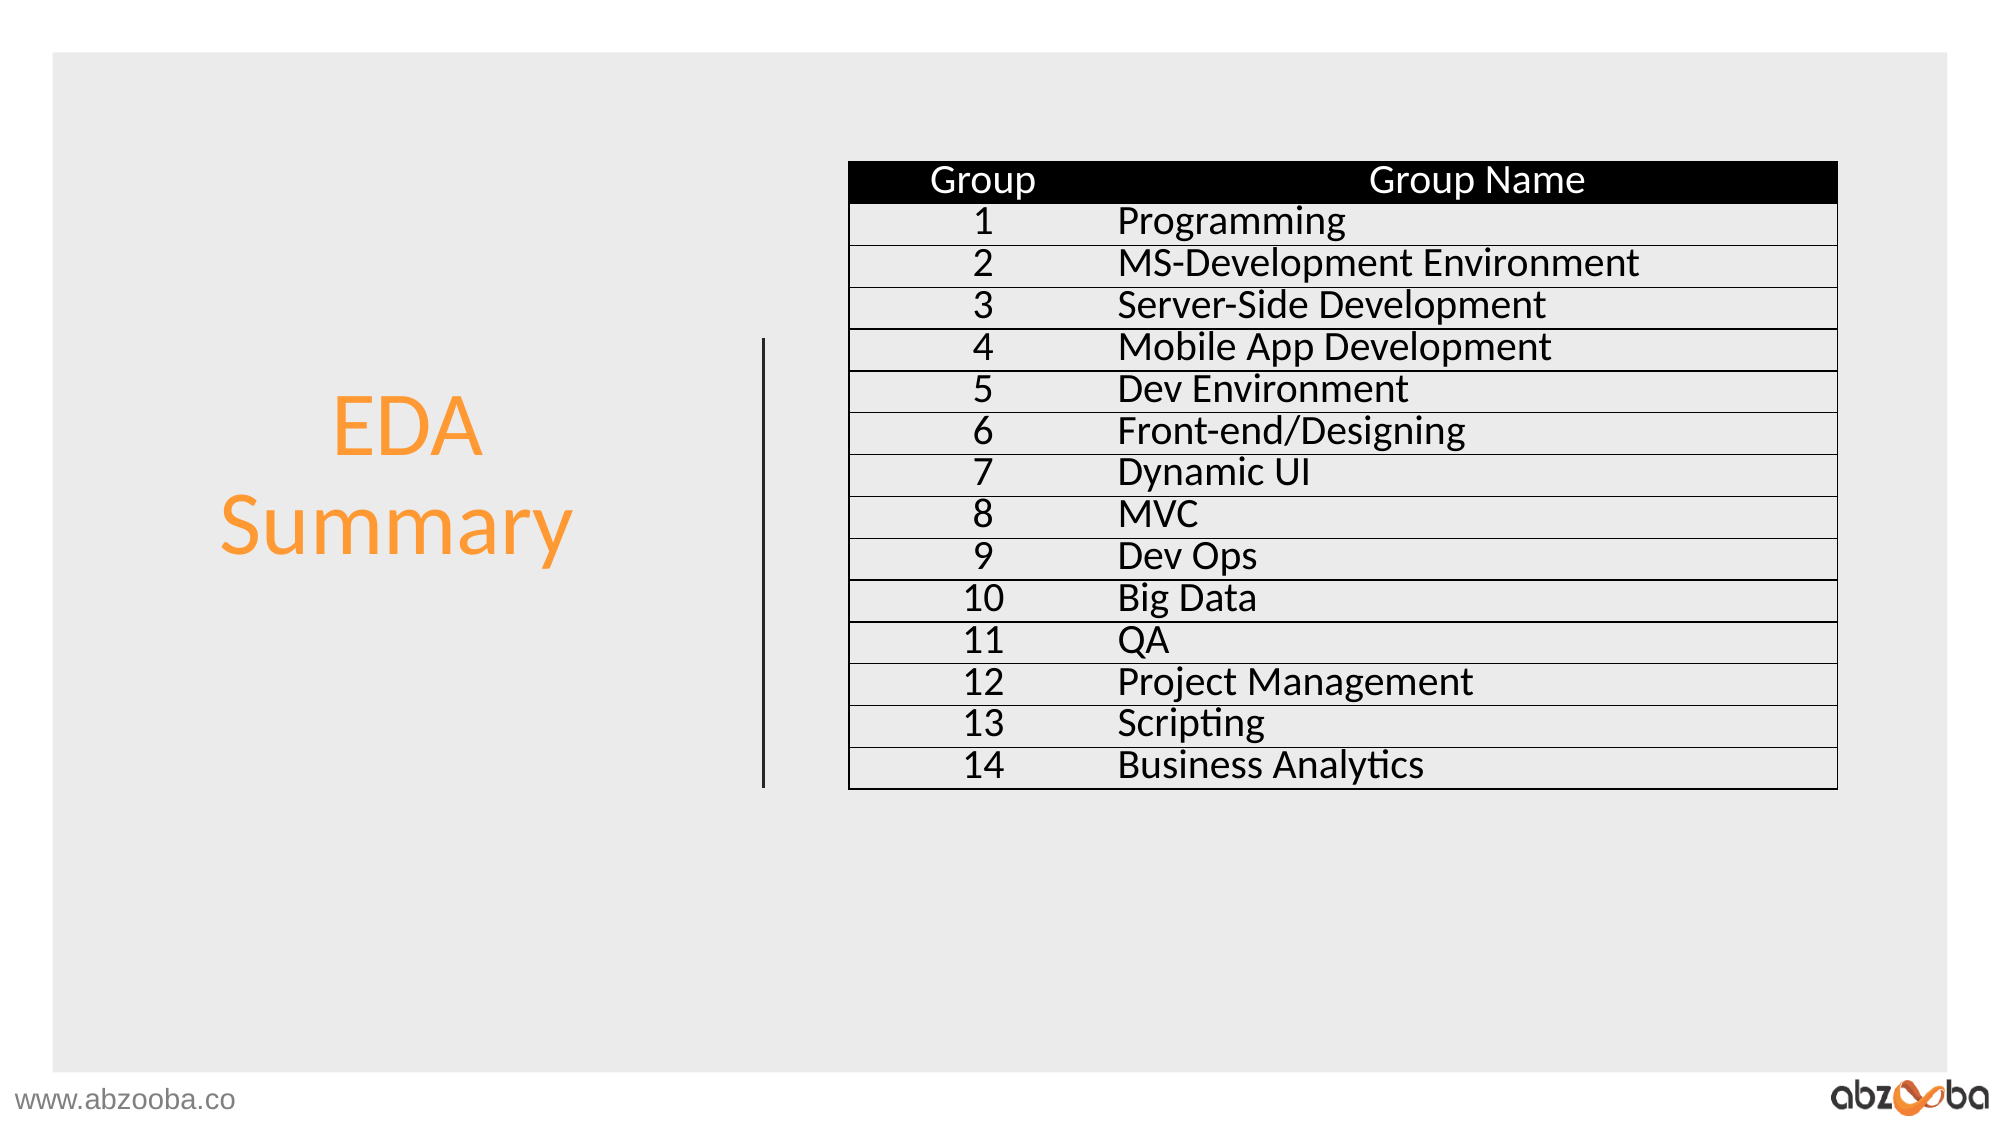

# EDA Summary
| Group | Group Name |
| --- | --- |
| 1 | Programming |
| 2 | MS-Development Environment |
| 3 | Server-Side Development |
| 4 | Mobile App Development |
| 5 | Dev Environment |
| 6 | Front-end/Designing |
| 7 | Dynamic UI |
| 8 | MVC |
| 9 | Dev Ops |
| 10 | Big Data |
| 11 | QA |
| 12 | Project Management |
| 13 | Scripting |
| 14 | Business Analytics |